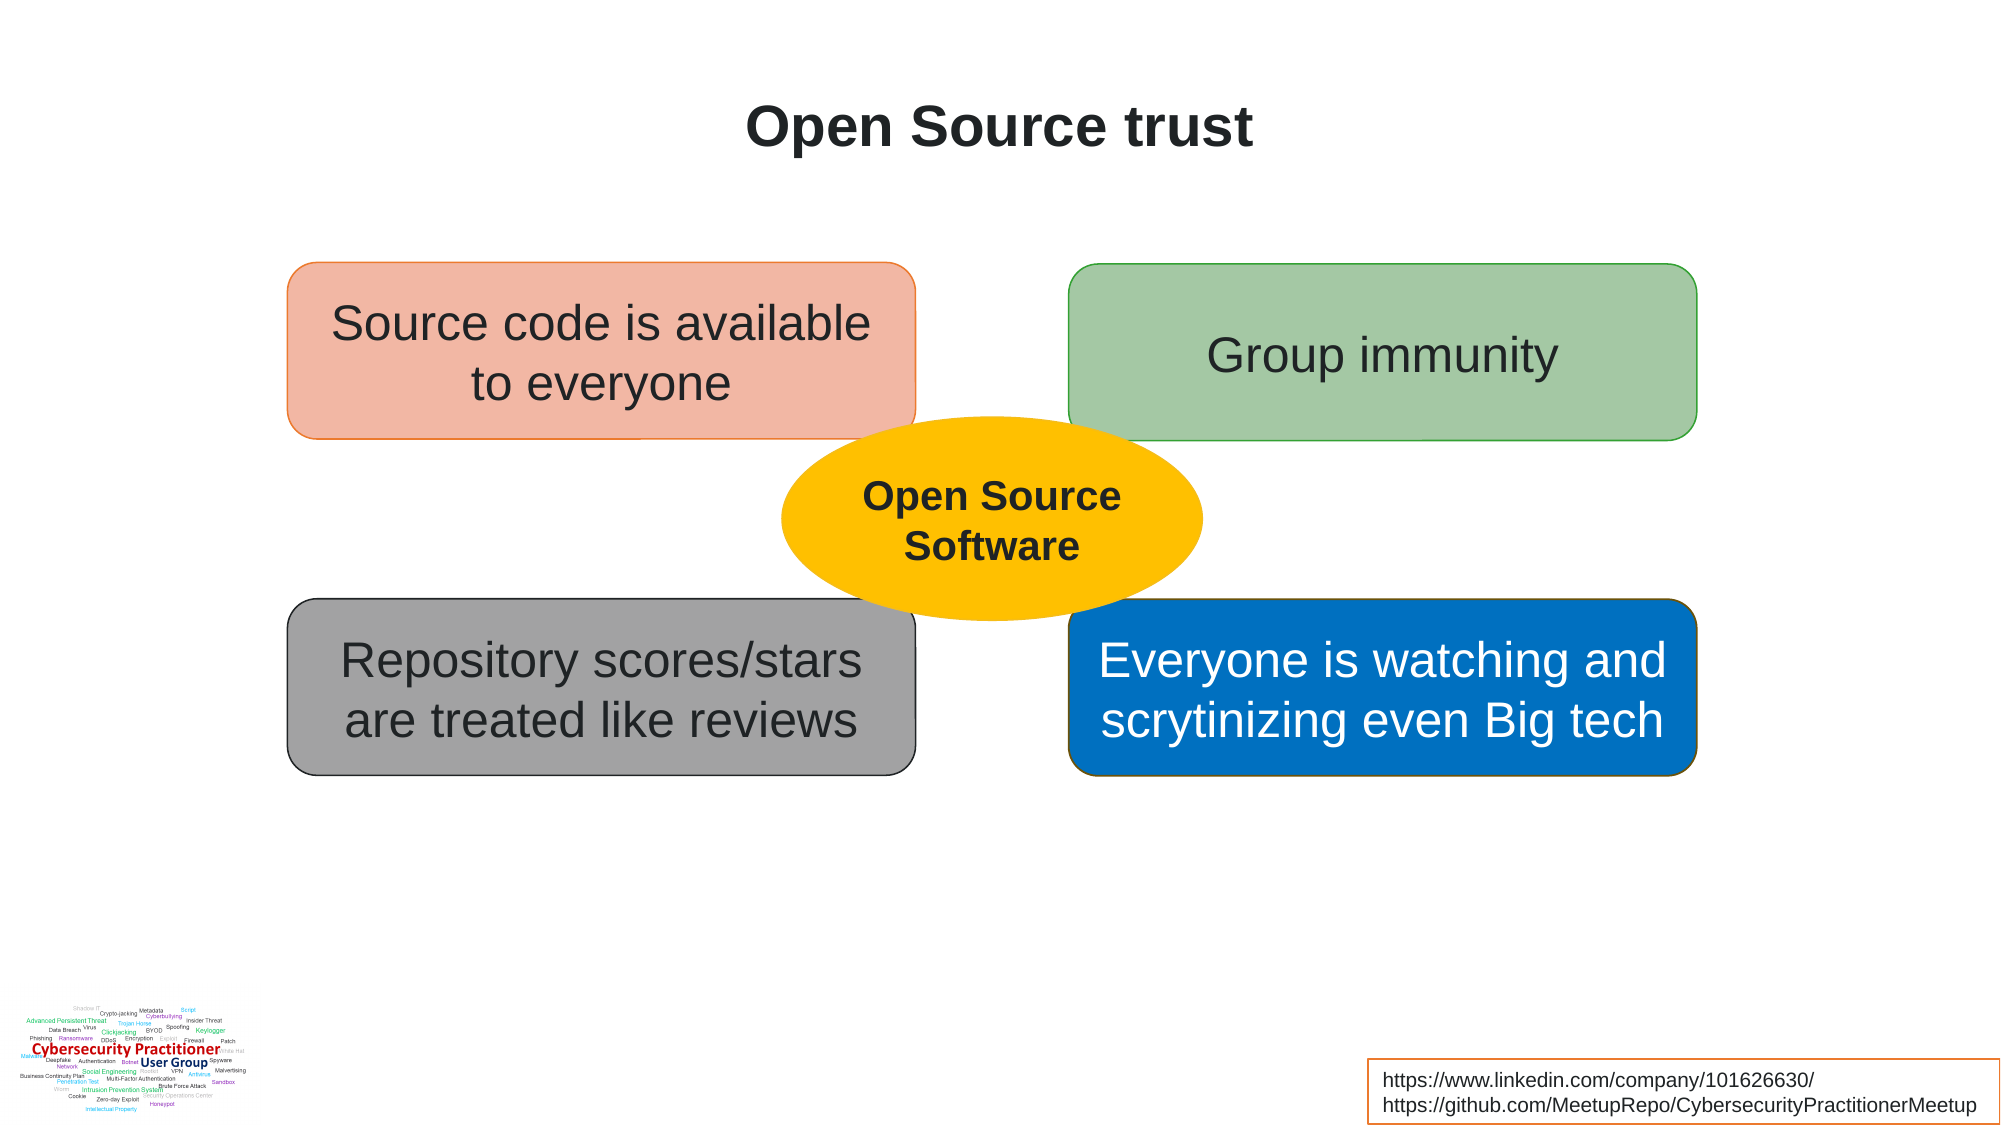

Open Source trust
Source code is available to everyone
Group immunity
Open Source Software
Repository scores/stars are treated like reviews
Everyone is watching and scrytinizing even Big tech